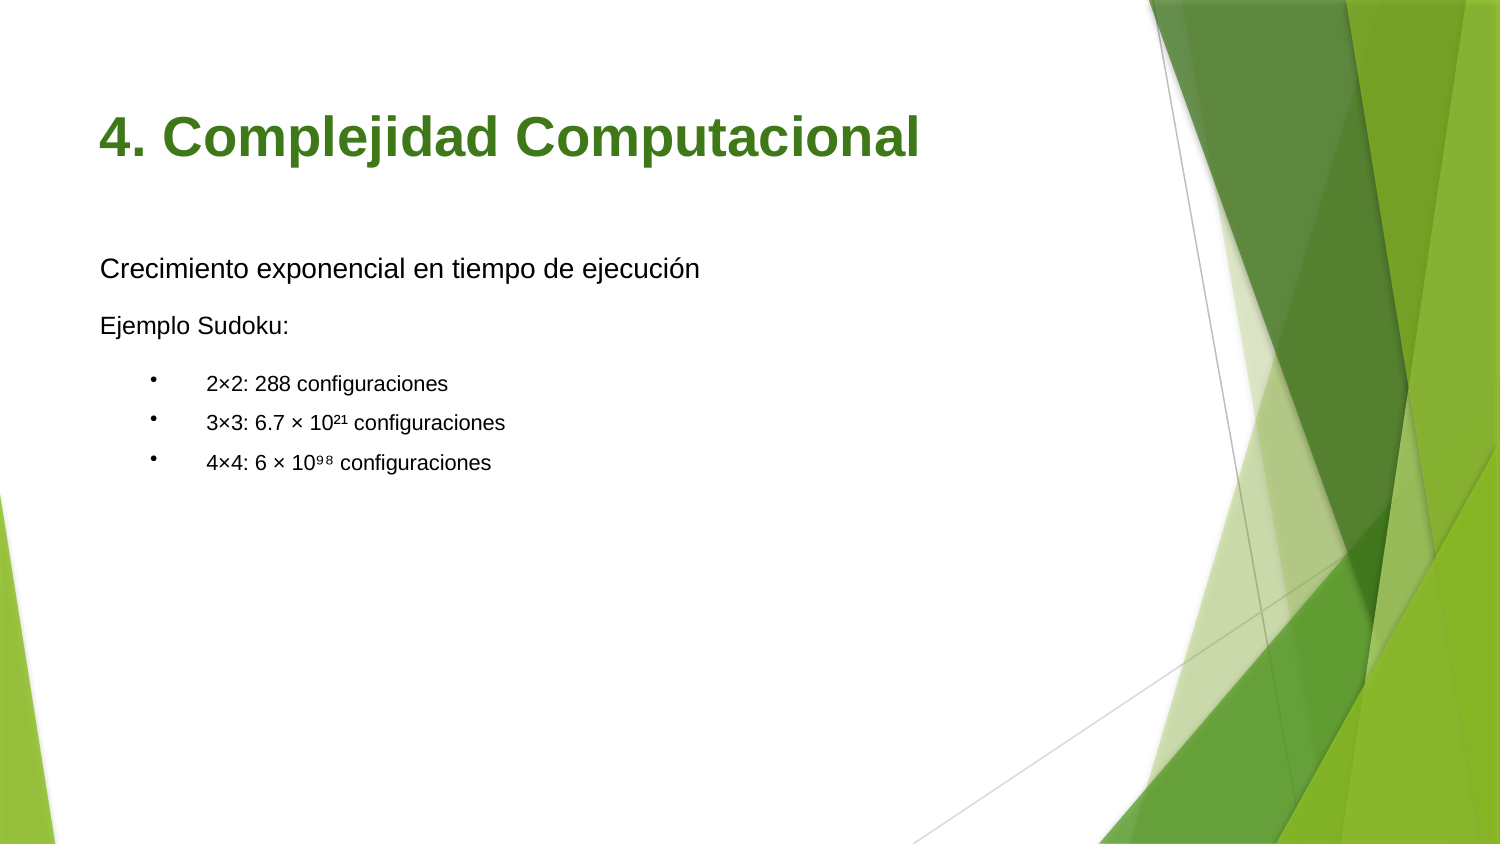

4. Complejidad Computacional

Crecimiento exponencial en tiempo de ejecución

Ejemplo Sudoku:

2×2: 288 configuraciones
3×3: 6.7 × 10²¹ configuraciones
4×4: 6 × 10⁹⁸ configuraciones